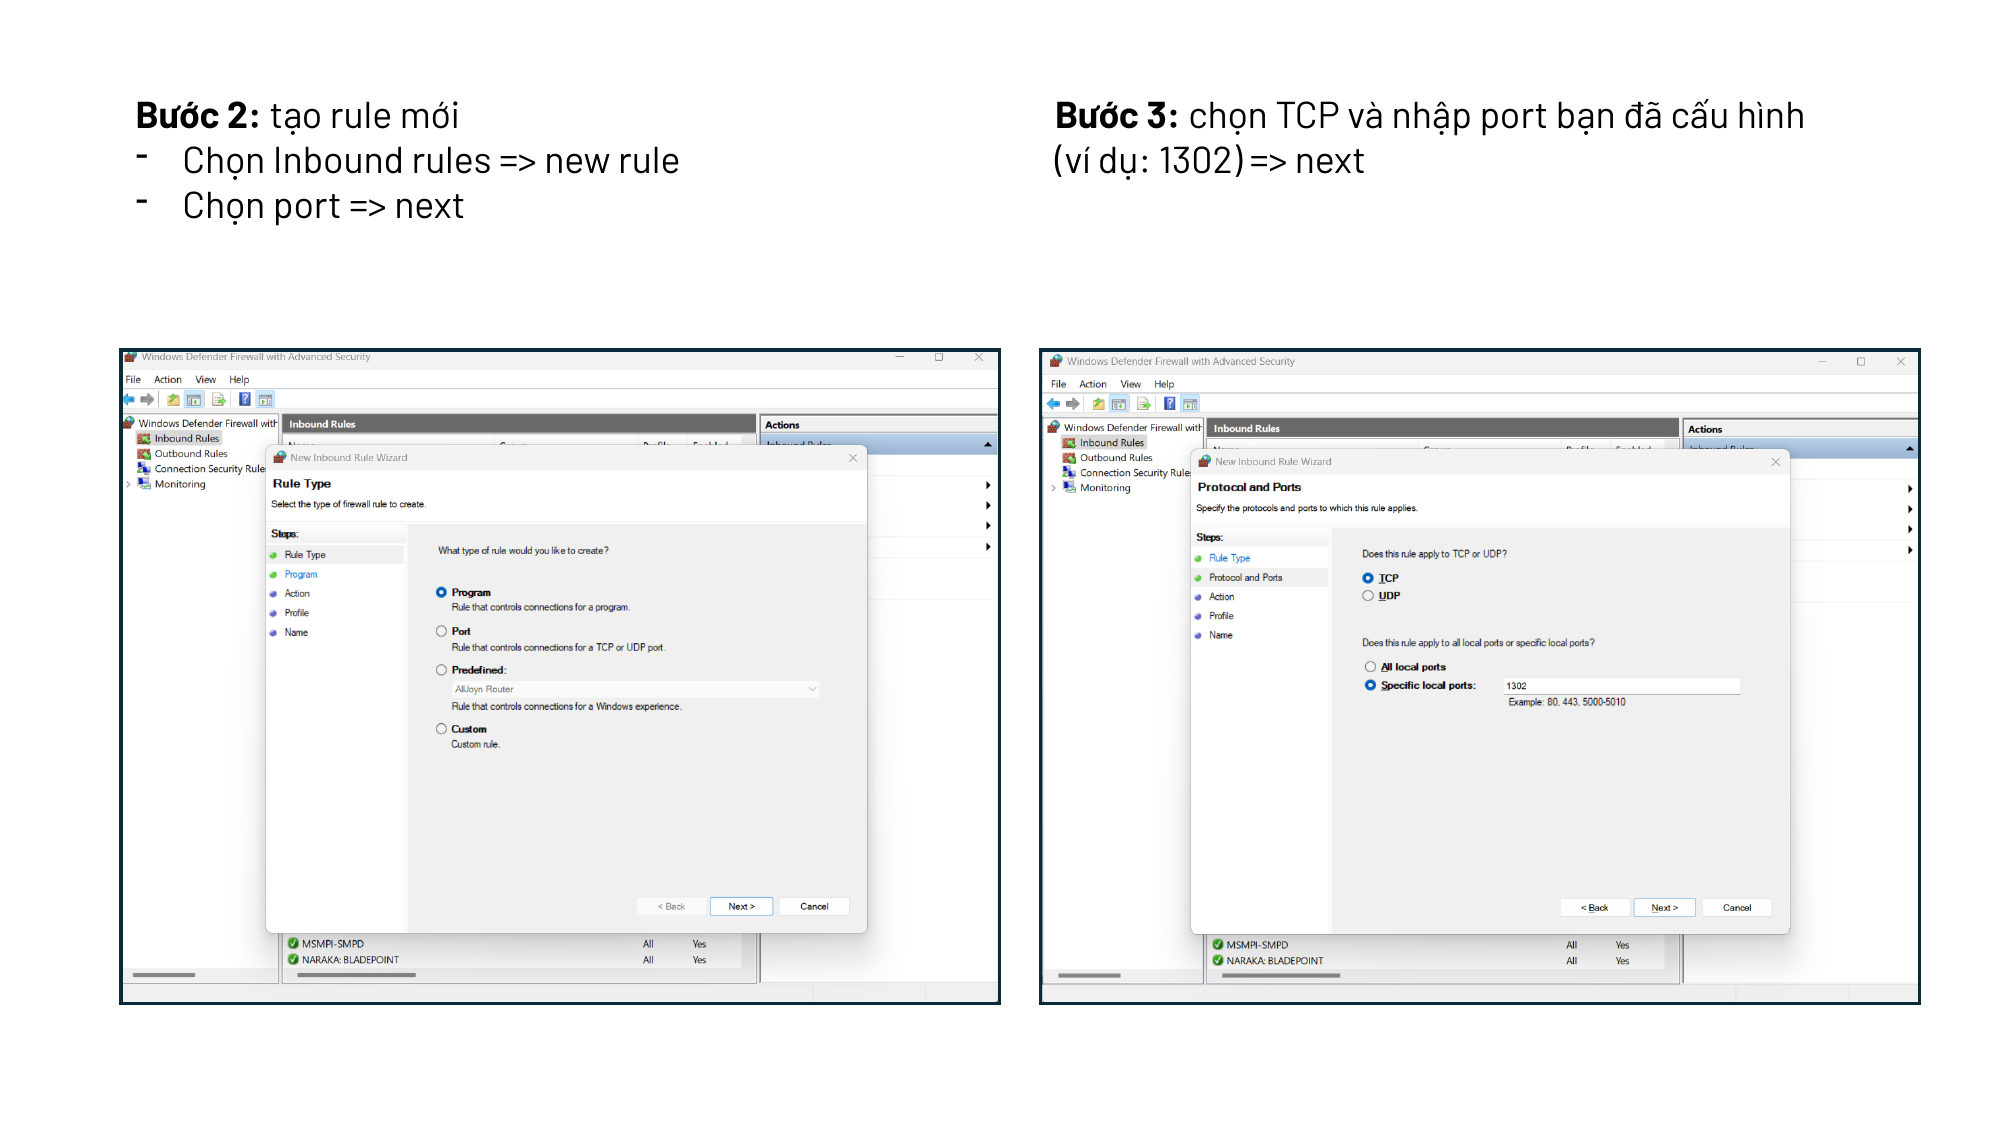

Bước 2: tạo rule mới
Chọn Inbound rules => new rule
Chọn port => next
Bước 3: chọn TCP và nhập port bạn đã cấu hình (ví dụ: 1302) => next